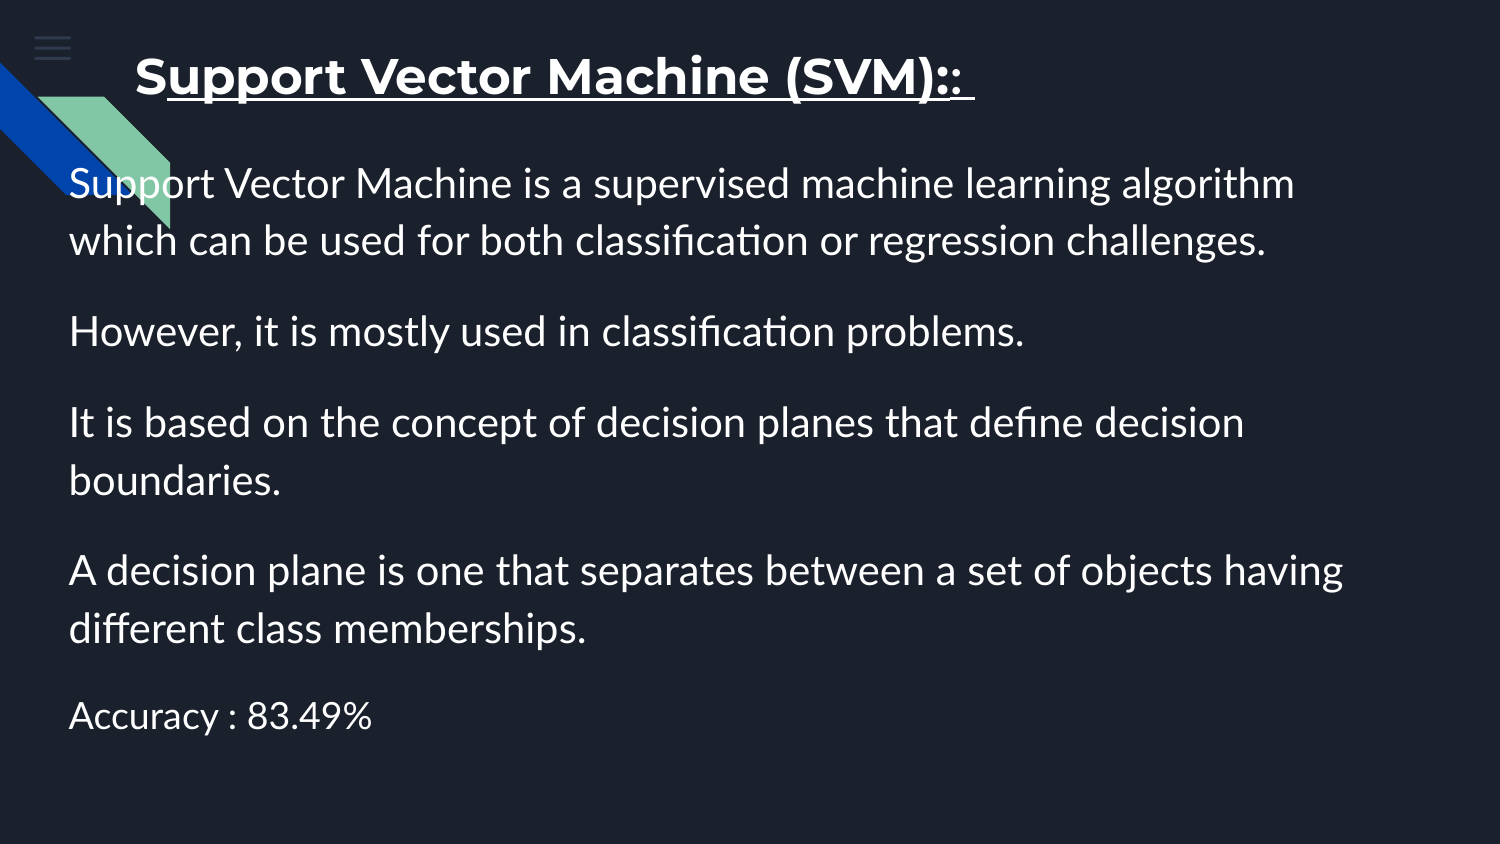

# Support Vector Machine (SVM)::
Support Vector Machine is a supervised machine learning algorithm which can be used for both classification or regression challenges.
However, it is mostly used in classification problems.
It is based on the concept of decision planes that define decision boundaries.
A decision plane is one that separates between a set of objects having different class memberships.
Accuracy : 83.49%